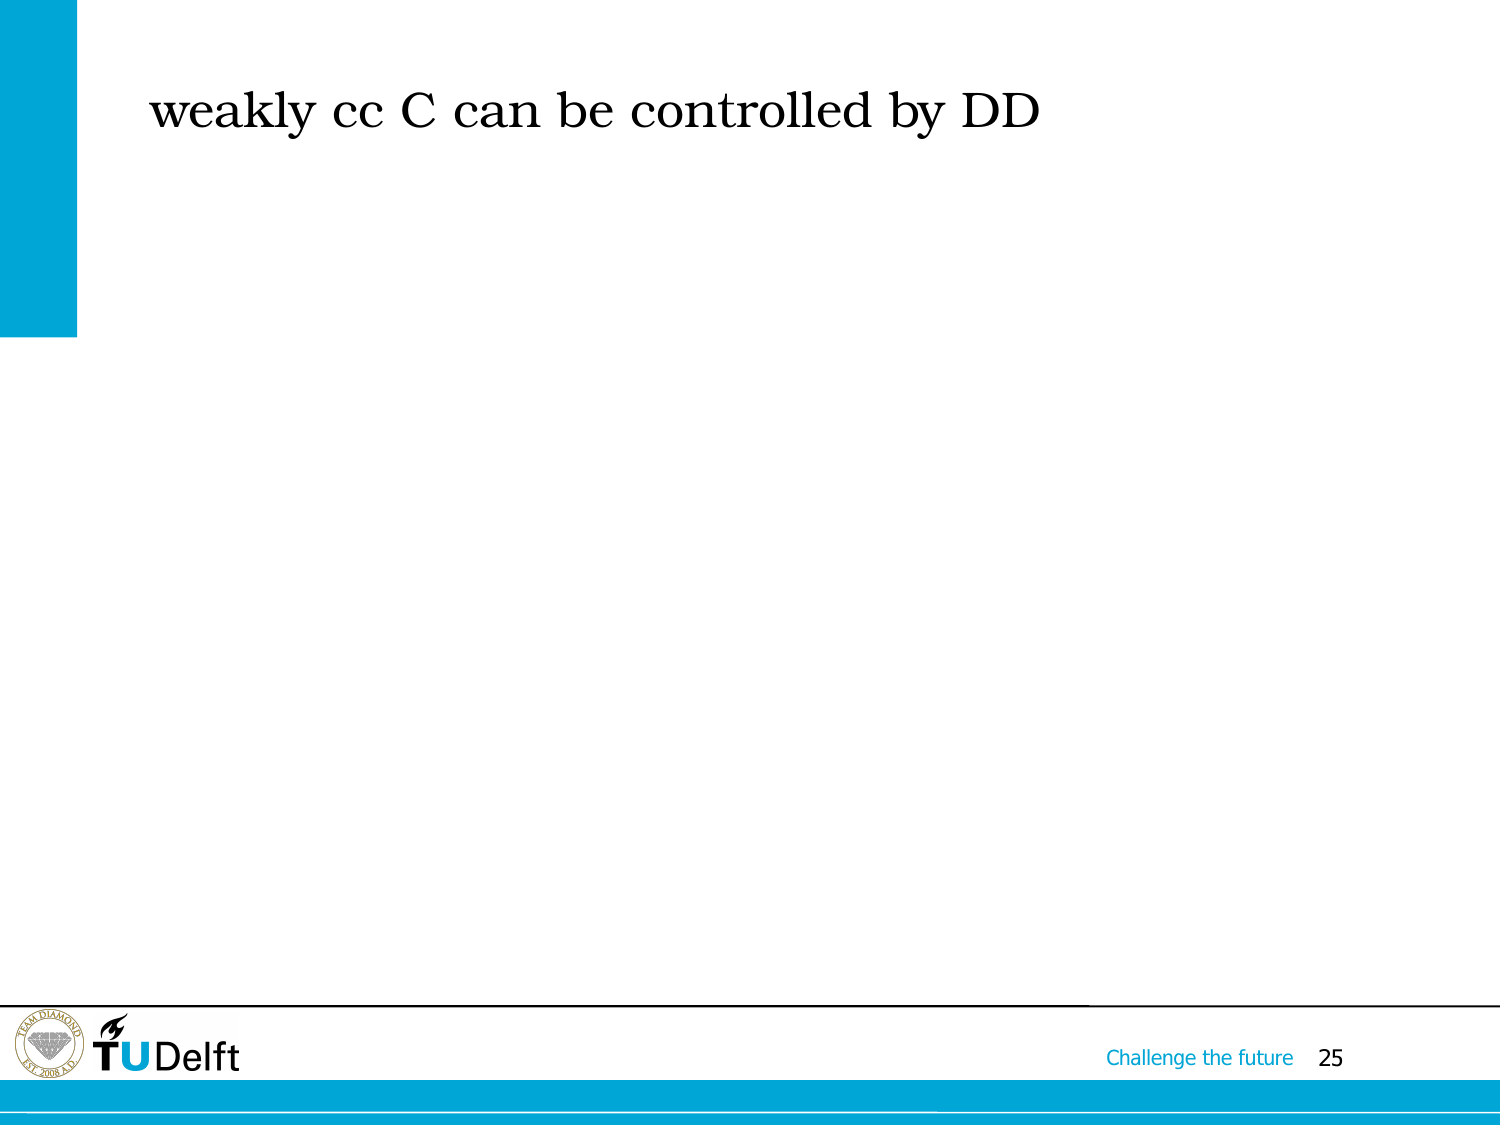

# weakly cc C can be controlled by DD